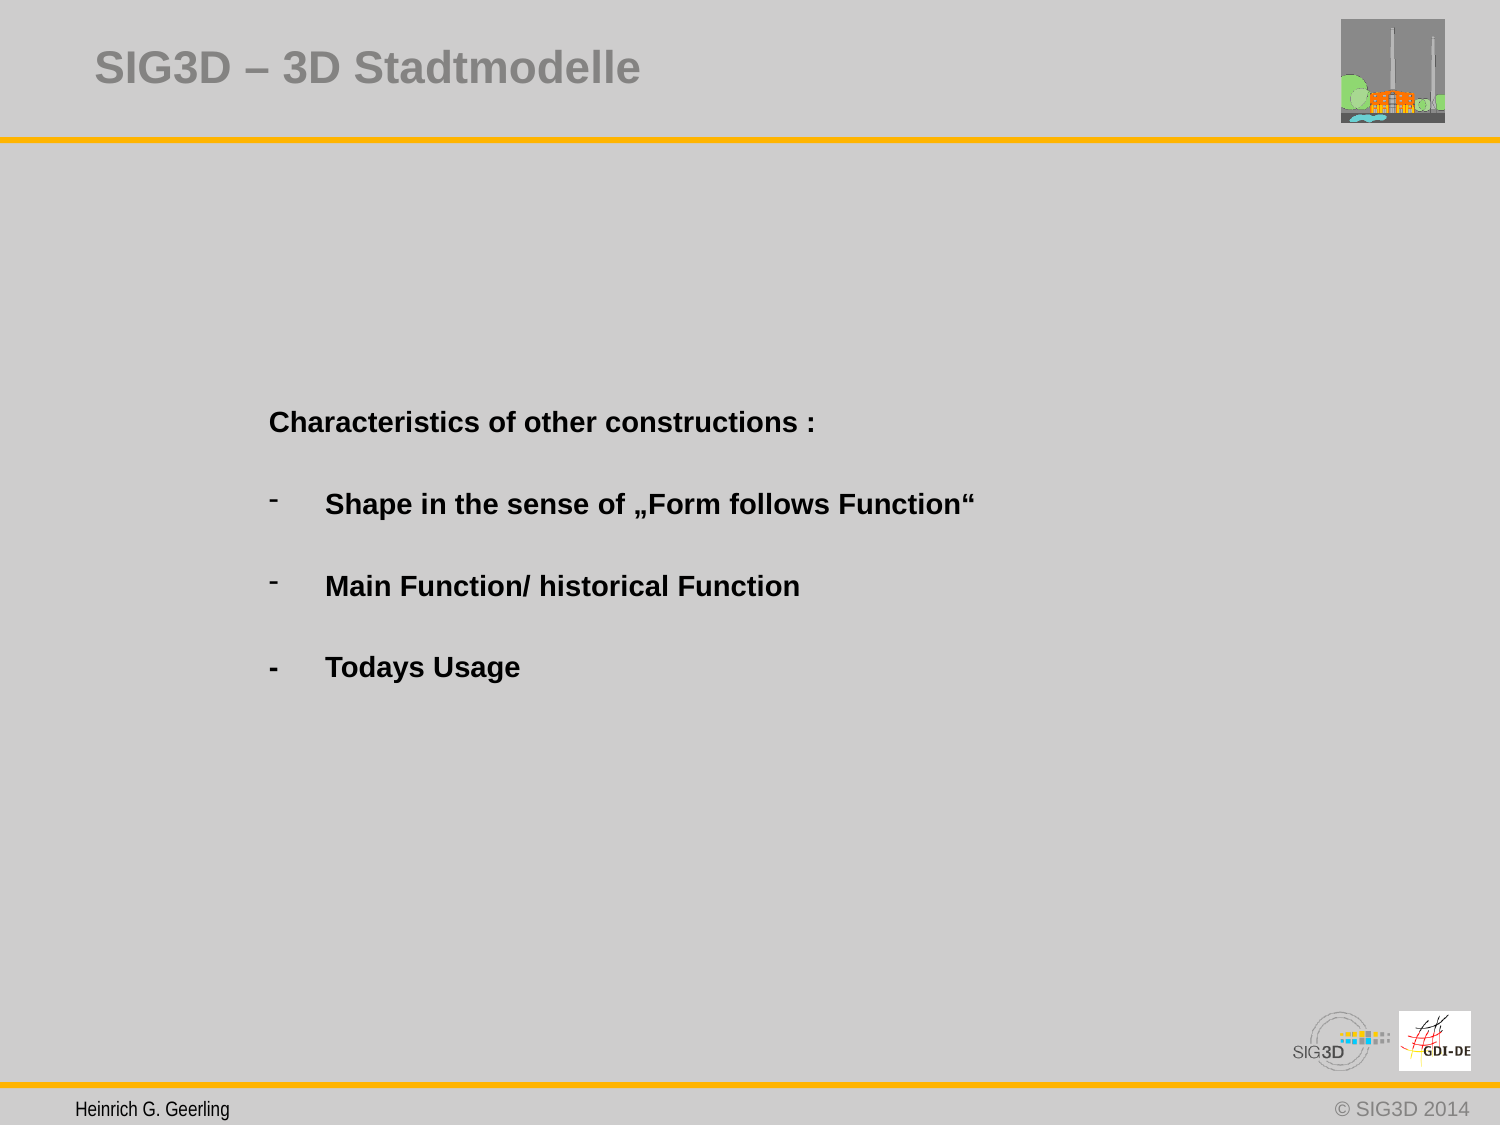

SIG3D – 3D Stadtmodelle
#

Characteristics of other constructions :

Shape in the sense of „Form follows Function“

Main Function/ historical Function

-	Todays Usage

 Heinrich G. Geerling